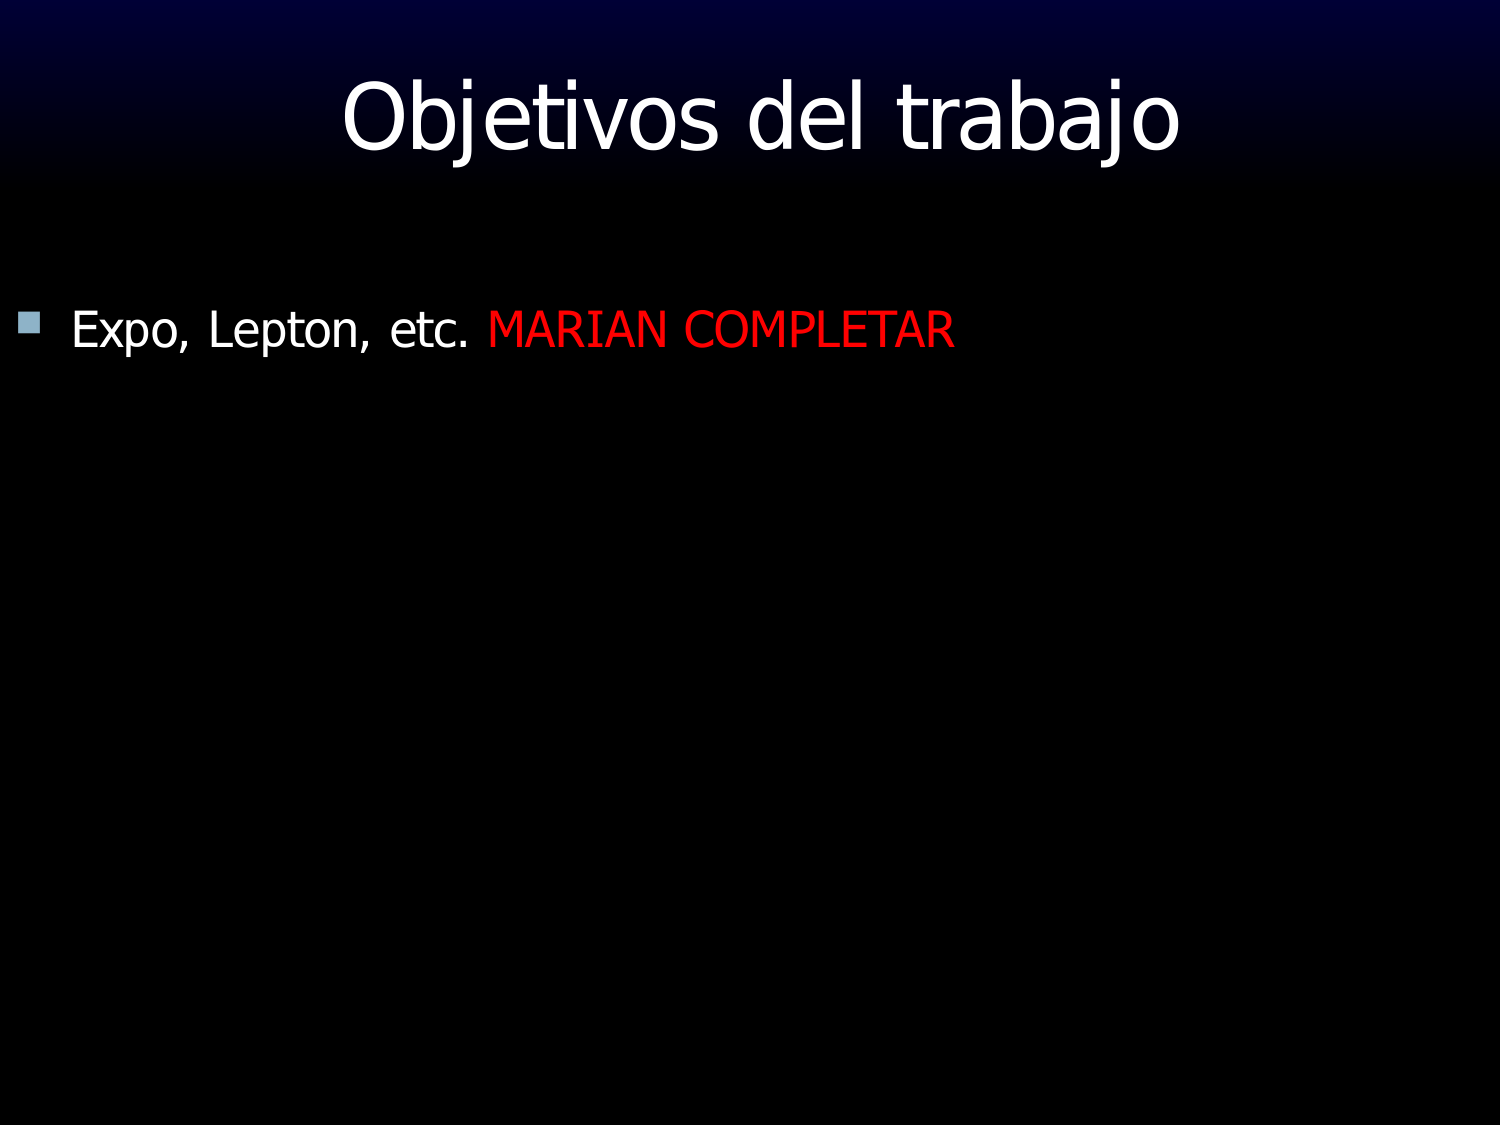

# Objetivos del trabajo

Expo, Lepton, etc. MARIAN COMPLETAR